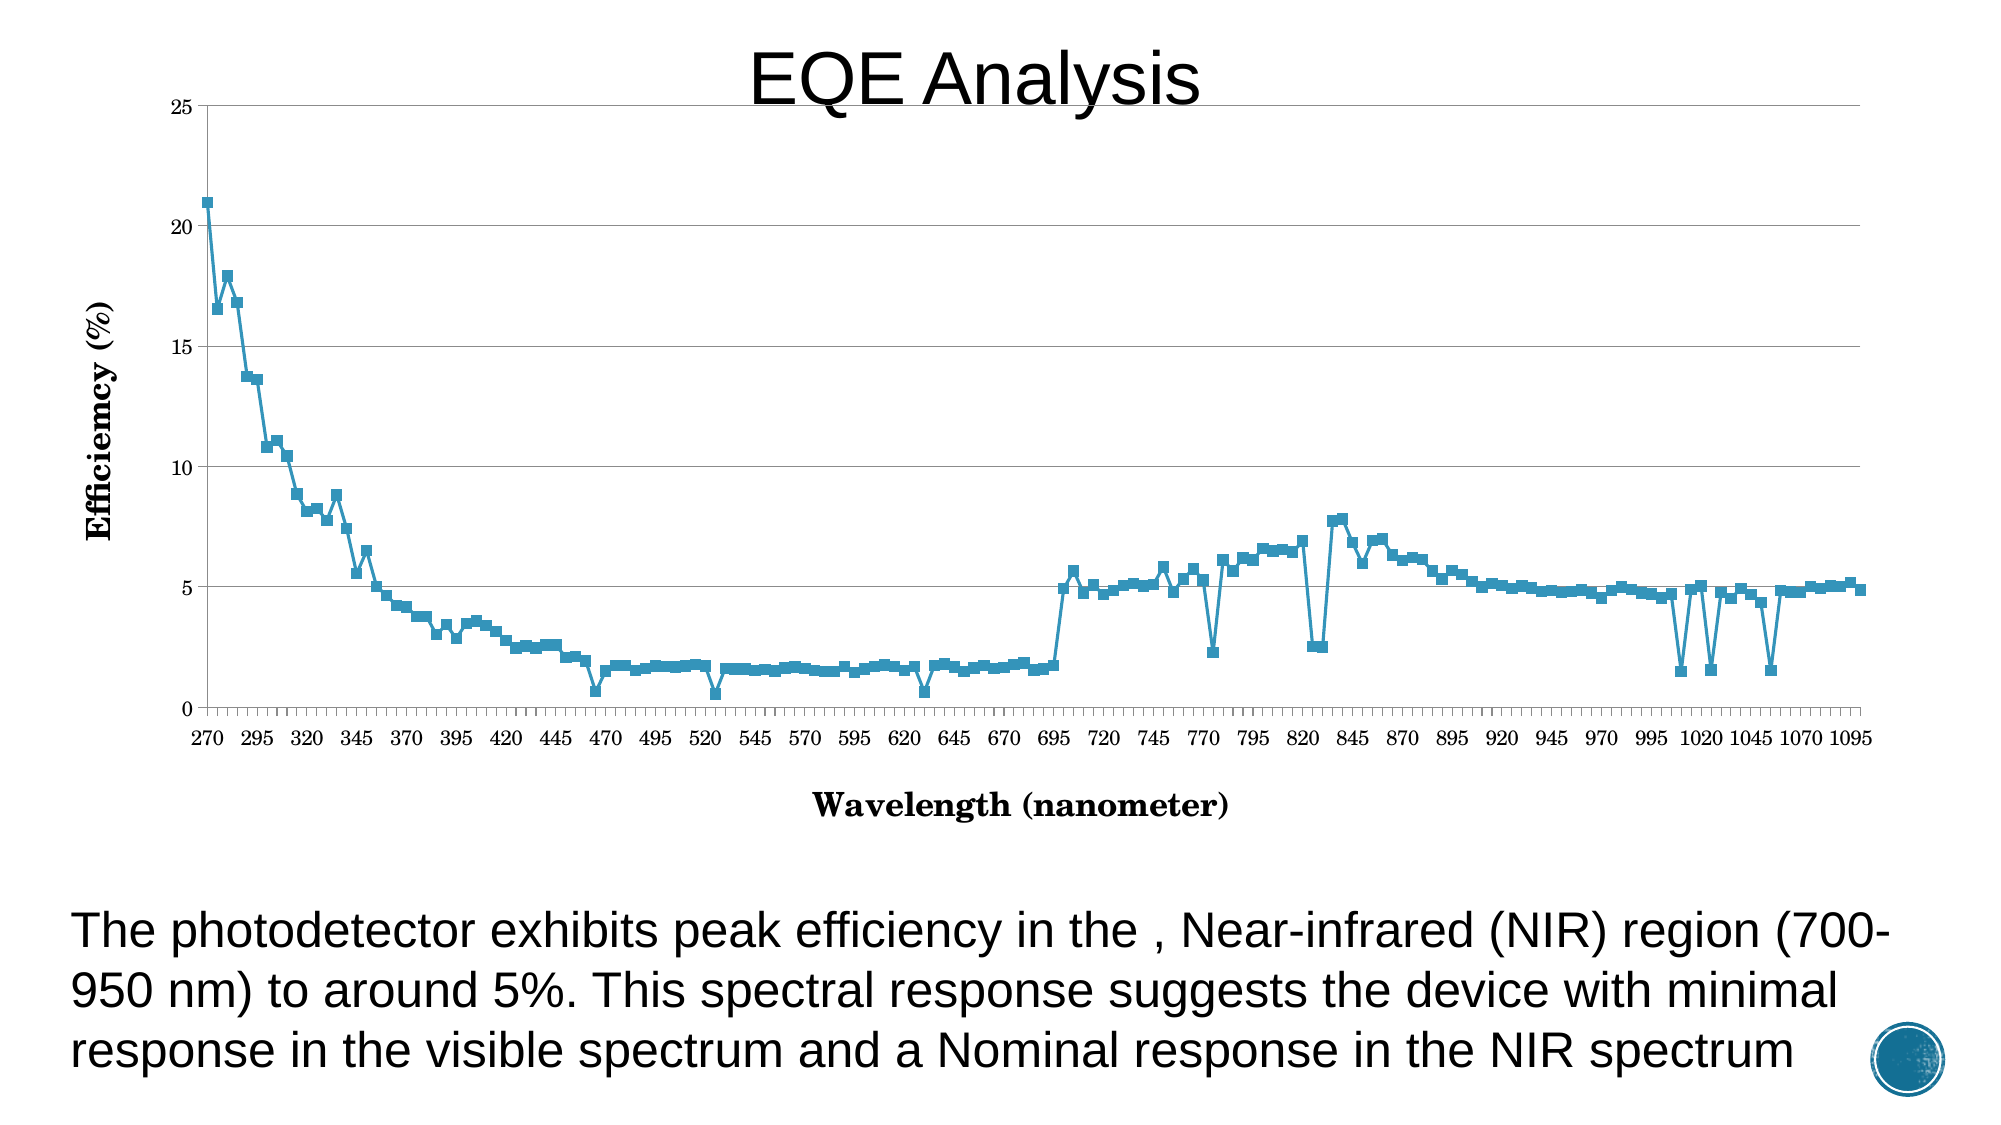

EQE Analysis

### Chart:

| Category |  |
|---|---|
| 270 | 20.98605415051355 |
| 275 | 16.54515630450214 |
| 280 | 17.917849852815568 |
| 285 | 16.81082968979411 |
| 290 | 13.749182155250589 |
| 295 | 13.618994626163136 |
| 300 | 10.819422965104147 |
| 305 | 11.088427938634803 |
| 310 | 10.439437560022267 |
| 315 | 8.852652053197154 |
| 320 | 8.127943585734245 |
| 325 | 8.263369930732878 |
| 330 | 7.761355833233994 |
| 335 | 8.823601400006776 |
| 340 | 7.418175348581026 |
| 345 | 5.55228305482067 |
| 350 | 6.5023946625297695 |
| 355 | 5.0199394924273655 |
| 360 | 4.645641587239834 |
| 365 | 4.234047665403708 |
| 370 | 4.164741844086856 |
| 375 | 3.7821622562161976 |
| 380 | 3.7811155558059686 |
| 385 | 3.0161110314593538 |
| 390 | 3.4308635977093607 |
| 395 | 2.8581011033447723 |
| 400 | 3.4875145082703 |
| 405 | 3.59097409547706 |
| 410 | 3.396479707828777 |
| 415 | 3.1494660577703466 |
| 420 | 2.7764377558156434 |
| 425 | 2.4676299313846117 |
| 430 | 2.5504856359956576 |
| 435 | 2.465391547272128 |
| 440 | 2.5834215373076703 |
| 445 | 2.5923120208424537 |
| 450 | 2.072838346643135 |
| 455 | 2.1039259070900744 |
| 460 | 1.923804766967641 |
| 465 | 0.6487057315313572 |
| 470 | 1.5037294660066771 |
| 475 | 1.737720774251356 |
| 480 | 1.7366563458865734 |
| 485 | 1.5323913425996611 |
| 490 | 1.6066628347190395 |
| 495 | 1.7143709828229314 |
| 500 | 1.681853133116102 |
| 505 | 1.675882180034232 |
| 510 | 1.7118589128470227 |
| 515 | 1.778903897686293 |
| 520 | 1.713228520198935 |
| 525 | 0.5573276210945913 |
| 530 | 1.6199534920991403 |
| 535 | 1.5952858055783687 |
| 540 | 1.583844532185557 |
| 545 | 1.5326084871557981 |
| 550 | 1.5611513007507898 |
| 555 | 1.5059650085307243 |
| 560 | 1.6257671761109846 |
| 565 | 1.667623097168403 |
| 570 | 1.6207715678103207 |
| 575 | 1.5172196087888843 |
| 580 | 1.487156716897728 |
| 585 | 1.4934318443269459 |
| 590 | 1.6922728375622091 |
| 595 | 1.447625978009431 |
| 600 | 1.5964152827118212 |
| 605 | 1.6883837312577465 |
| 610 | 1.7520029351256319 |
| 615 | 1.6996234423639822 |
| 620 | 1.5261782671826631 |
| 625 | 1.6863221944593474 |
| 630 | 0.6380131677665613 |
| 635 | 1.734391613836054 |
| 640 | 1.7927069087948226 |
| 645 | 1.6780113388644995 |
| 650 | 1.4843501369021321 |
| 655 | 1.6349224366506945 |
| 660 | 1.7308472739395597 |
| 665 | 1.6201994979541436 |
| 670 | 1.6600567647018976 |
| 675 | 1.7759629033978042 |
| 680 | 1.840801231080712 |
| 685 | 1.5552178042728684 |
| 690 | 1.5837789205779391 |
| 695 | 1.7379106968033269 |
| 700 | 4.922870180953393 |
| 705 | 5.665657044582947 |
| 710 | 4.748783898690689 |
| 715 | 5.071385088991115 |
| 720 | 4.676970631954403 |
| 725 | 4.85740760909951 |
| 730 | 5.055902919119766 |
| 735 | 5.131604823950882 |
| 740 | 5.046050496632741 |
| 745 | 5.09652178081718 |
| 750 | 5.824622871767399 |
| 755 | 4.7902186252023 |
| 760 | 5.334492479499436 |
| 765 | 5.744617752870213 |
| 770 | 5.2968000687120504 |
| 775 | 2.2630005713291634 |
| 780 | 6.125226459795467 |
| 785 | 5.666512441168472 |
| 790 | 6.199266451603365 |
| 795 | 6.124244391280728 |
| 800 | 6.6028785774837235 |
| 805 | 6.490684085724893 |
| 810 | 6.554888306437651 |
| 815 | 6.443461094529172 |
| 820 | 6.90199273203998 |
| 825 | 2.5193765260029766 |
| 830 | 2.5105075487349 |
| 835 | 7.737905190083864 |
| 840 | 7.827075157917014 |
| 845 | 6.837063124078523 |
| 850 | 5.962225401172177 |
| 855 | 6.926792029121506 |
| 860 | 6.983266343197116 |
| 865 | 6.334487093542019 |
| 870 | 6.084987414729092 |
| 875 | 6.212327989678934 |
| 880 | 6.1262557838918115 |
| 885 | 5.660055706996857 |
| 890 | 5.334316029835686 |
| 895 | 5.6738508814812905 |
| 900 | 5.503949266255362 |
| 905 | 5.22136516913218 |
| 910 | 5.0010093844417725 |
| 915 | 5.1518298581952156 |
| 920 | 5.050391568740293 |
| 925 | 4.933899310554857 |
| 930 | 5.045059994297411 |
| 935 | 4.9570122069424105 |
| 940 | 4.801588466969127 |
| 945 | 4.8616264178170345 |
| 950 | 4.763135820875608 |
| 955 | 4.8125916139261165 |
| 960 | 4.8661654153206495 |
| 965 | 4.747161073944361 |
| 970 | 4.534564870052193 |
| 975 | 4.864259774677873 |
| 980 | 5.002012087027685 |
| 985 | 4.893662452034168 |
| 990 | 4.752749489601243 |
| 995 | 4.707019633240641 |
| 1000 | 4.5455100800899455 |
| 1005 | 4.70316035967554 |
| 1010 | 1.4945587631074726 |
| 1015 | 4.901882145707355 |
| 1020 | 5.045036577766501 |
| 1025 | 1.5510457419678951 |
| 1030 | 4.761918809845302 |
| 1035 | 4.520827298486795 |
| 1040 | 4.935459445640642 |
| 1045 | 4.685994127160737 |
| 1050 | 4.352896389341681 |
| 1055 | 1.5243651349559095 |
| 1060 | 4.844692280289553 |
| 1065 | 4.785622096309633 |
| 1070 | 4.761715561397127 |
| 1075 | 5.0232964300563365 |
| 1080 | 4.937942595144574 |
| 1085 | 5.037766115555458 |
| 1090 | 5.012553439867692 |
| 1095 | 5.1951633685592595 |
| 1100 | 4.86713784958387 |
The photodetector exhibits peak efficiency in the , Near-infrared (NIR) region (700-950 nm) to around 5%. This spectral response suggests the device with minimal response in the visible spectrum and a Nominal response in the NIR spectrum